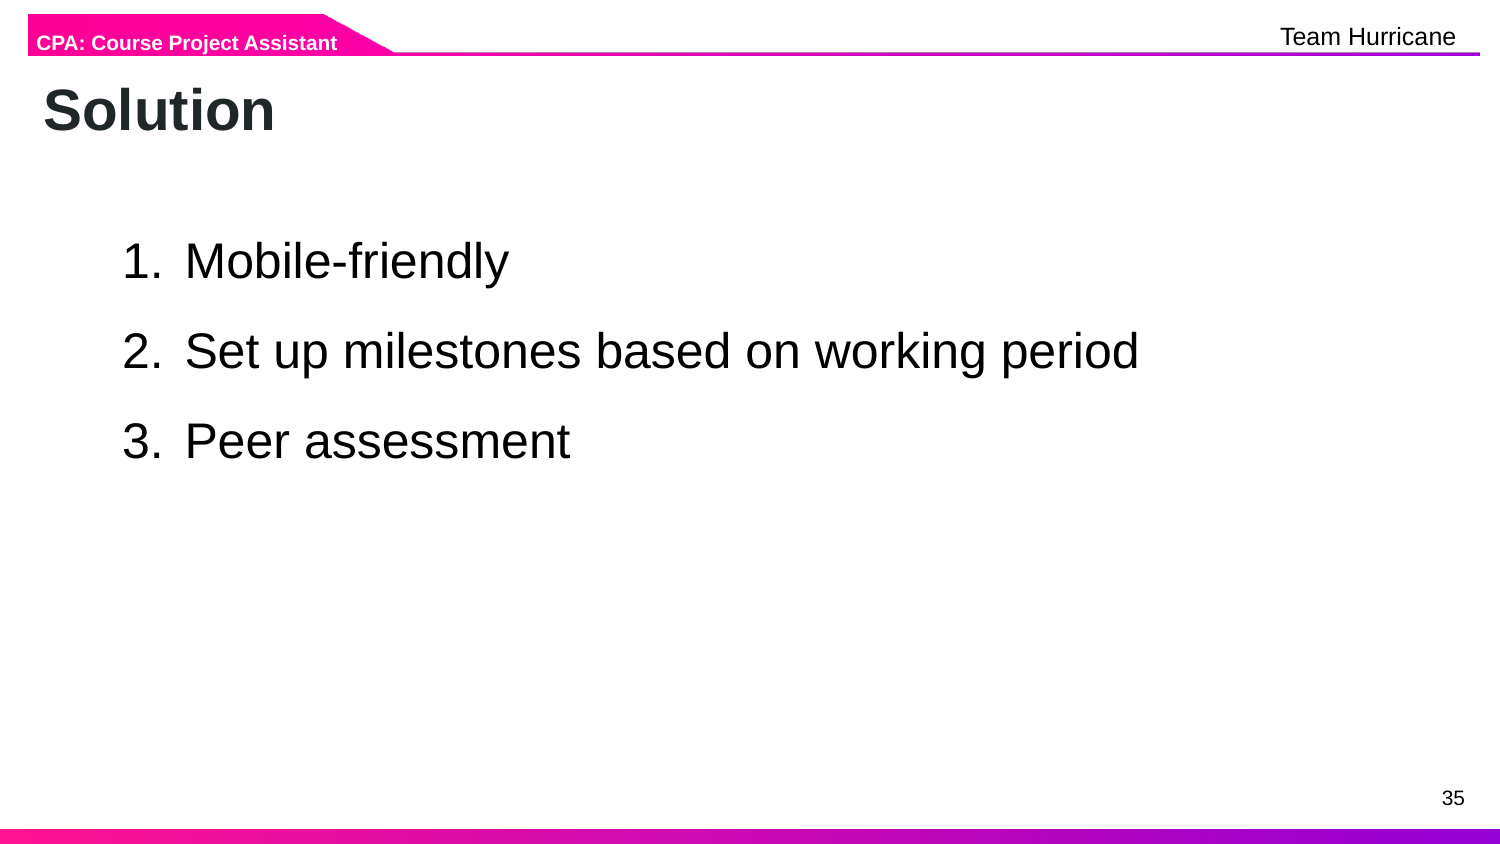

CPA: Course Project Assistant
# Solution
Mobile-friendly
Set up milestones based on working period
Peer assessment
35